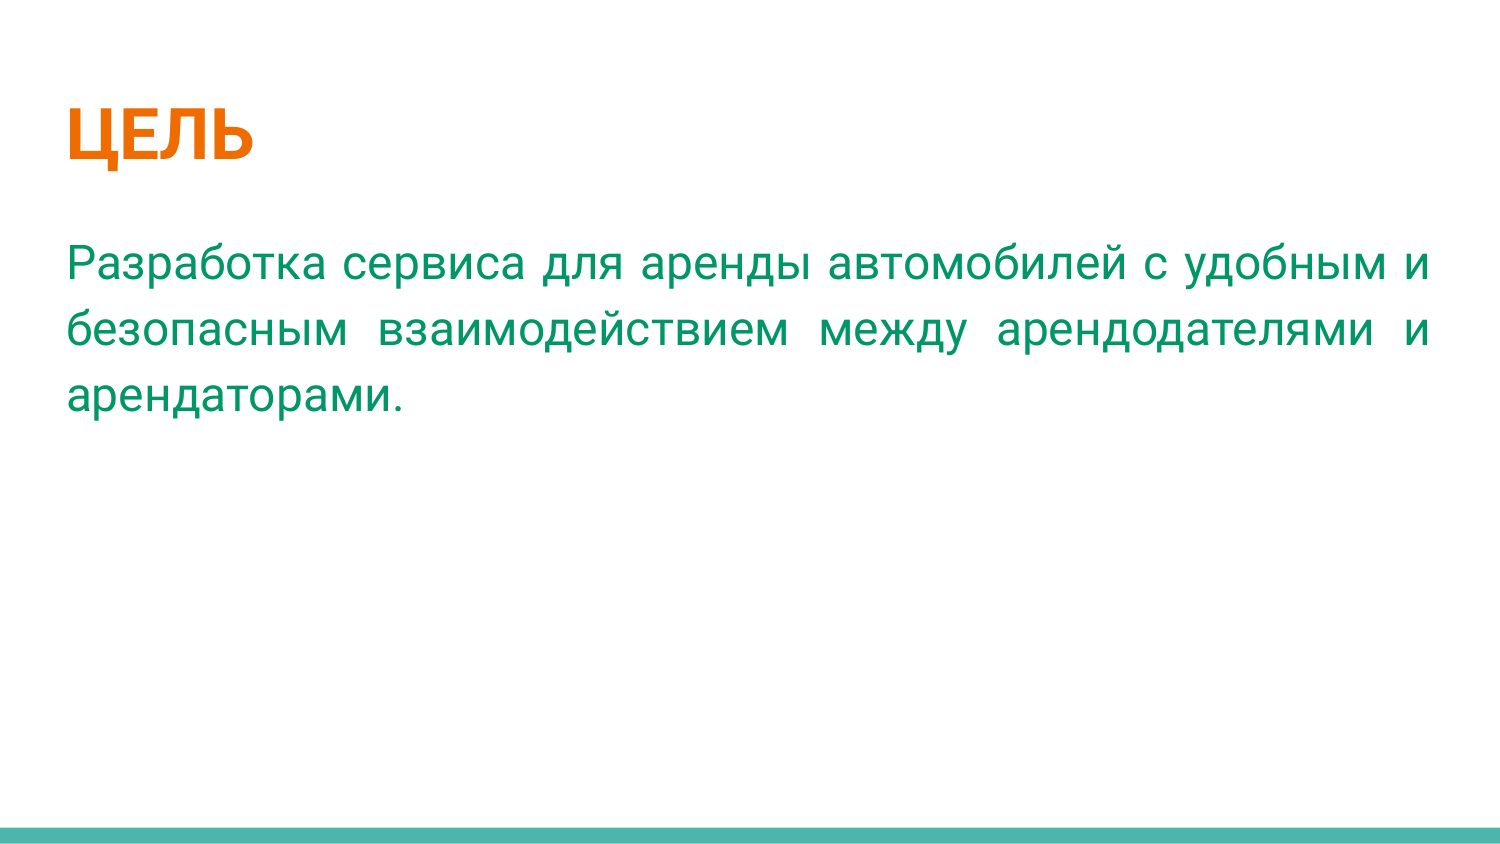

# ЦЕЛЬ
Разработка сервиса для аренды автомобилей с удобным и безопасным взаимодействием между арендодателями и арендаторами.